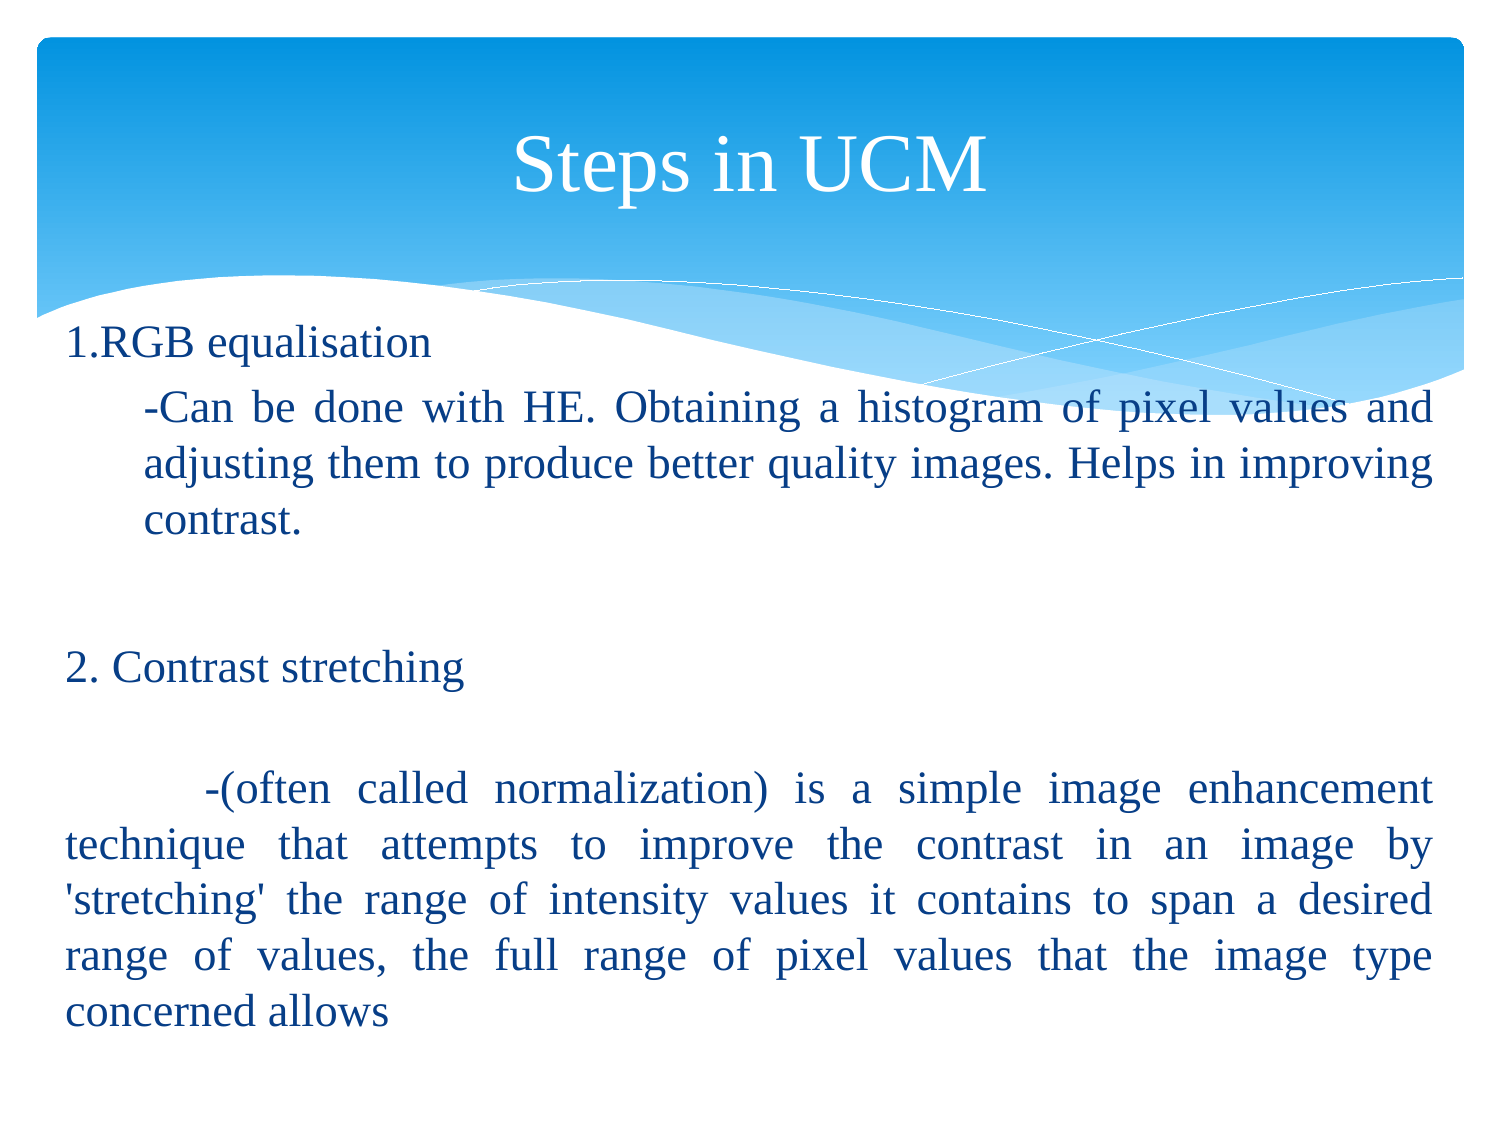

# Steps in UCM

1.RGB equalisation
		-Can be done with HE. Obtaining a histogram of pixel values and adjusting them to produce better quality images. Helps in improving contrast.

2. Contrast stretching
	-(often called normalization) is a simple image enhancement technique that attempts to improve the contrast in an image by 'stretching' the range of intensity values it contains to span a desired range of values, the full range of pixel values that the image type concerned allows